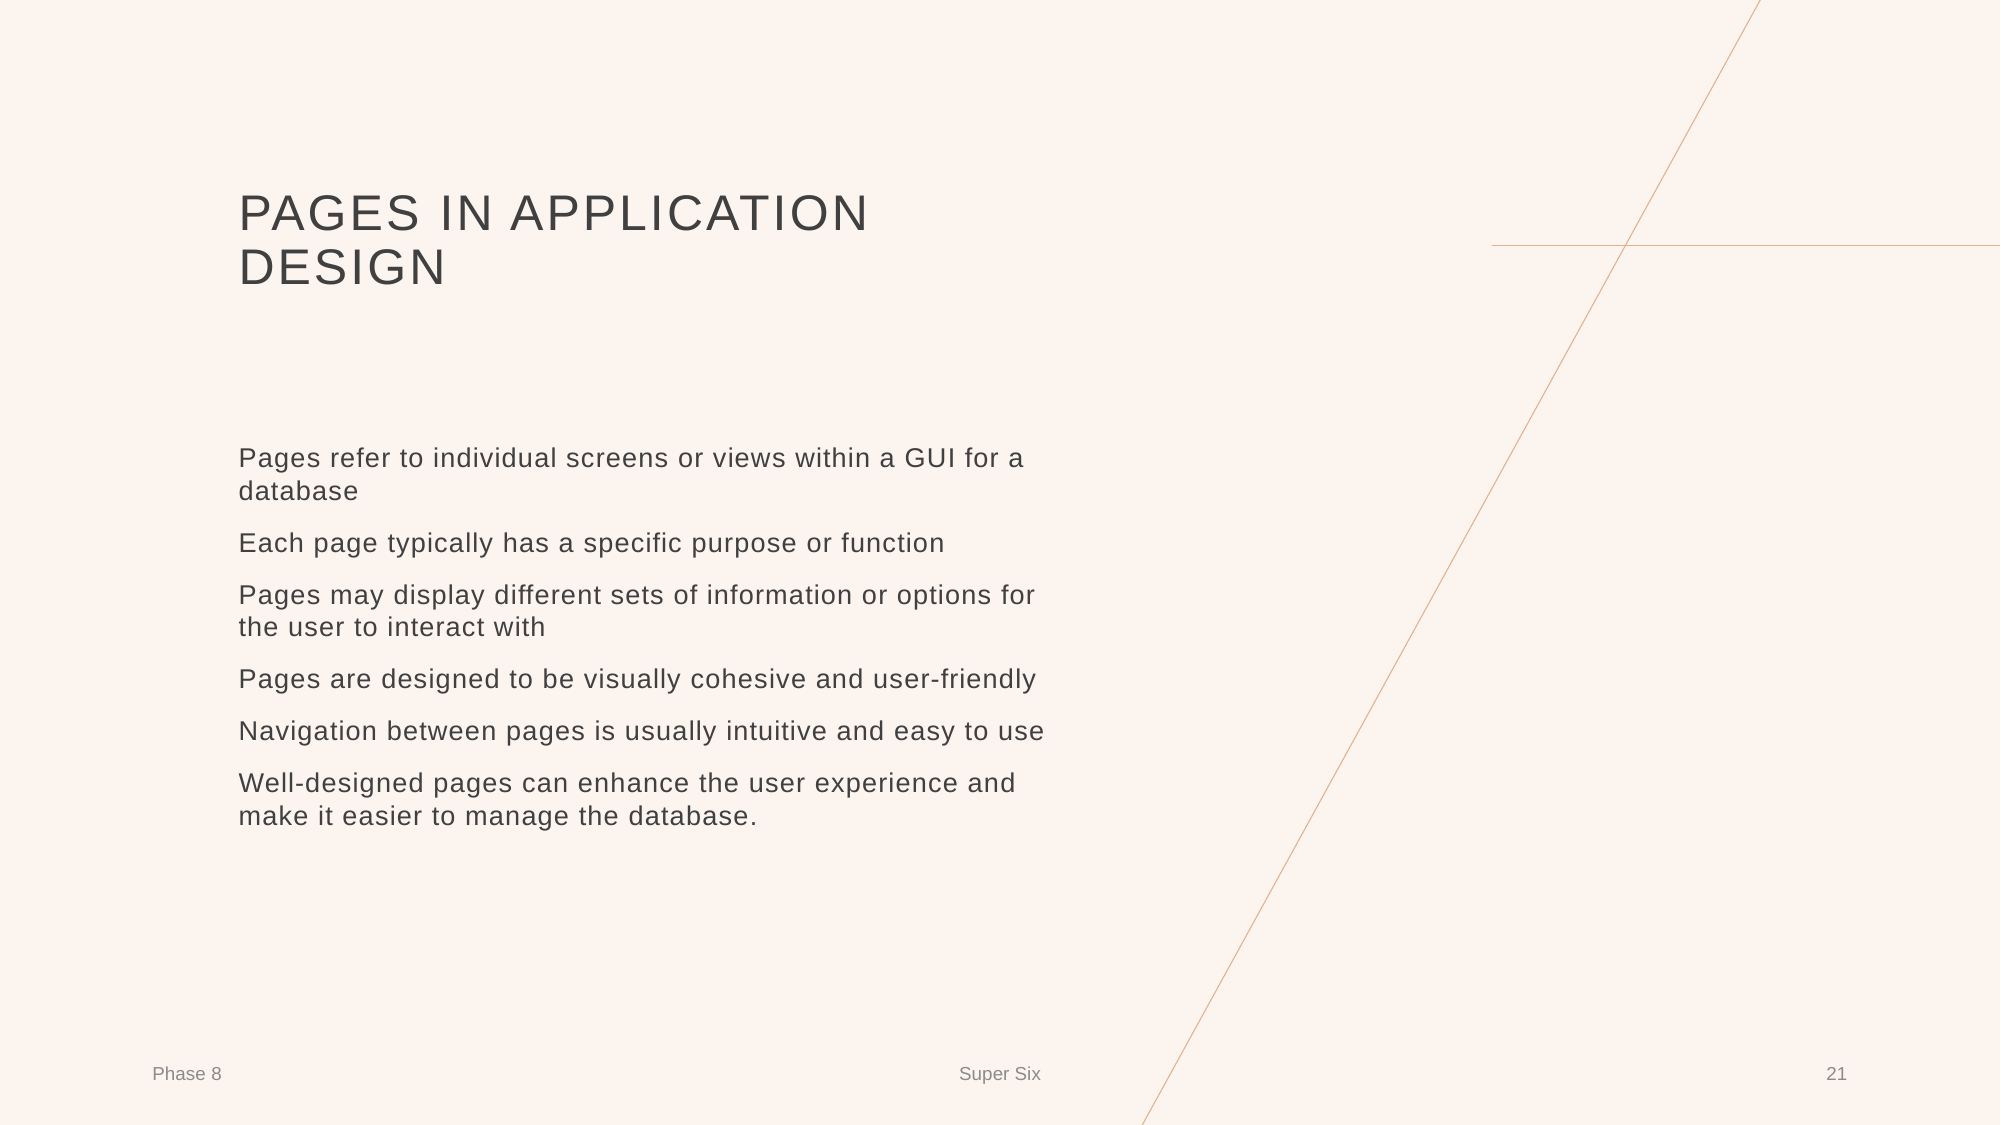

# Pages in application design
Pages refer to individual screens or views within a GUI for a database
Each page typically has a specific purpose or function
Pages may display different sets of information or options for the user to interact with
Pages are designed to be visually cohesive and user-friendly
Navigation between pages is usually intuitive and easy to use
Well-designed pages can enhance the user experience and make it easier to manage the database.

Phase 8
Super Six
21